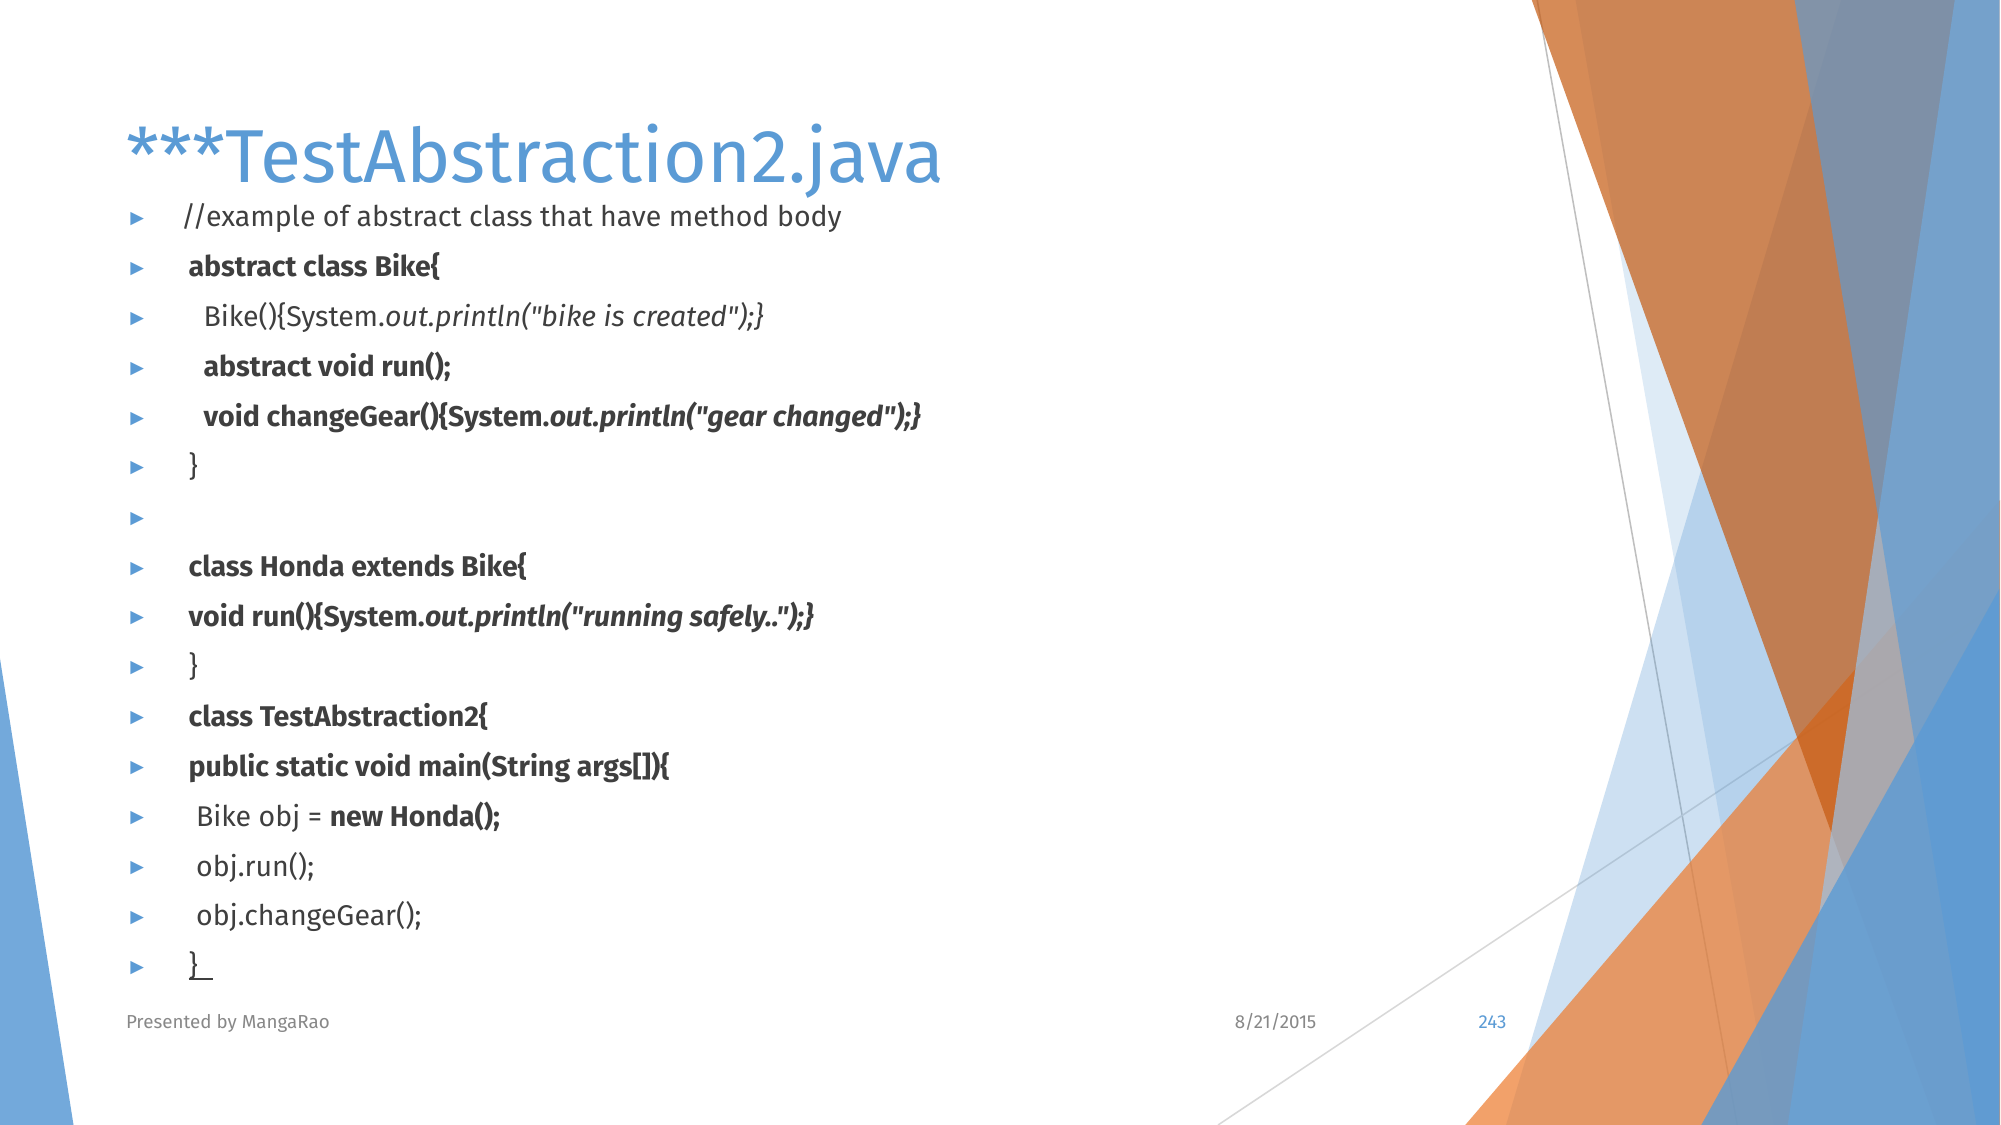

# ***TestAbstraction2.java
//example of abstract class that have method body
 abstract class Bike{
   Bike(){System.out.println("bike is created");}
   abstract void run();
   void changeGear(){System.out.println("gear changed");}
 }

 class Honda extends Bike{
 void run(){System.out.println("running safely..");}
 }
 class TestAbstraction2{
 public static void main(String args[]){
  Bike obj = new Honda();
  obj.run();
  obj.changeGear();
 }

Presented by MangaRao
8/21/2015
243